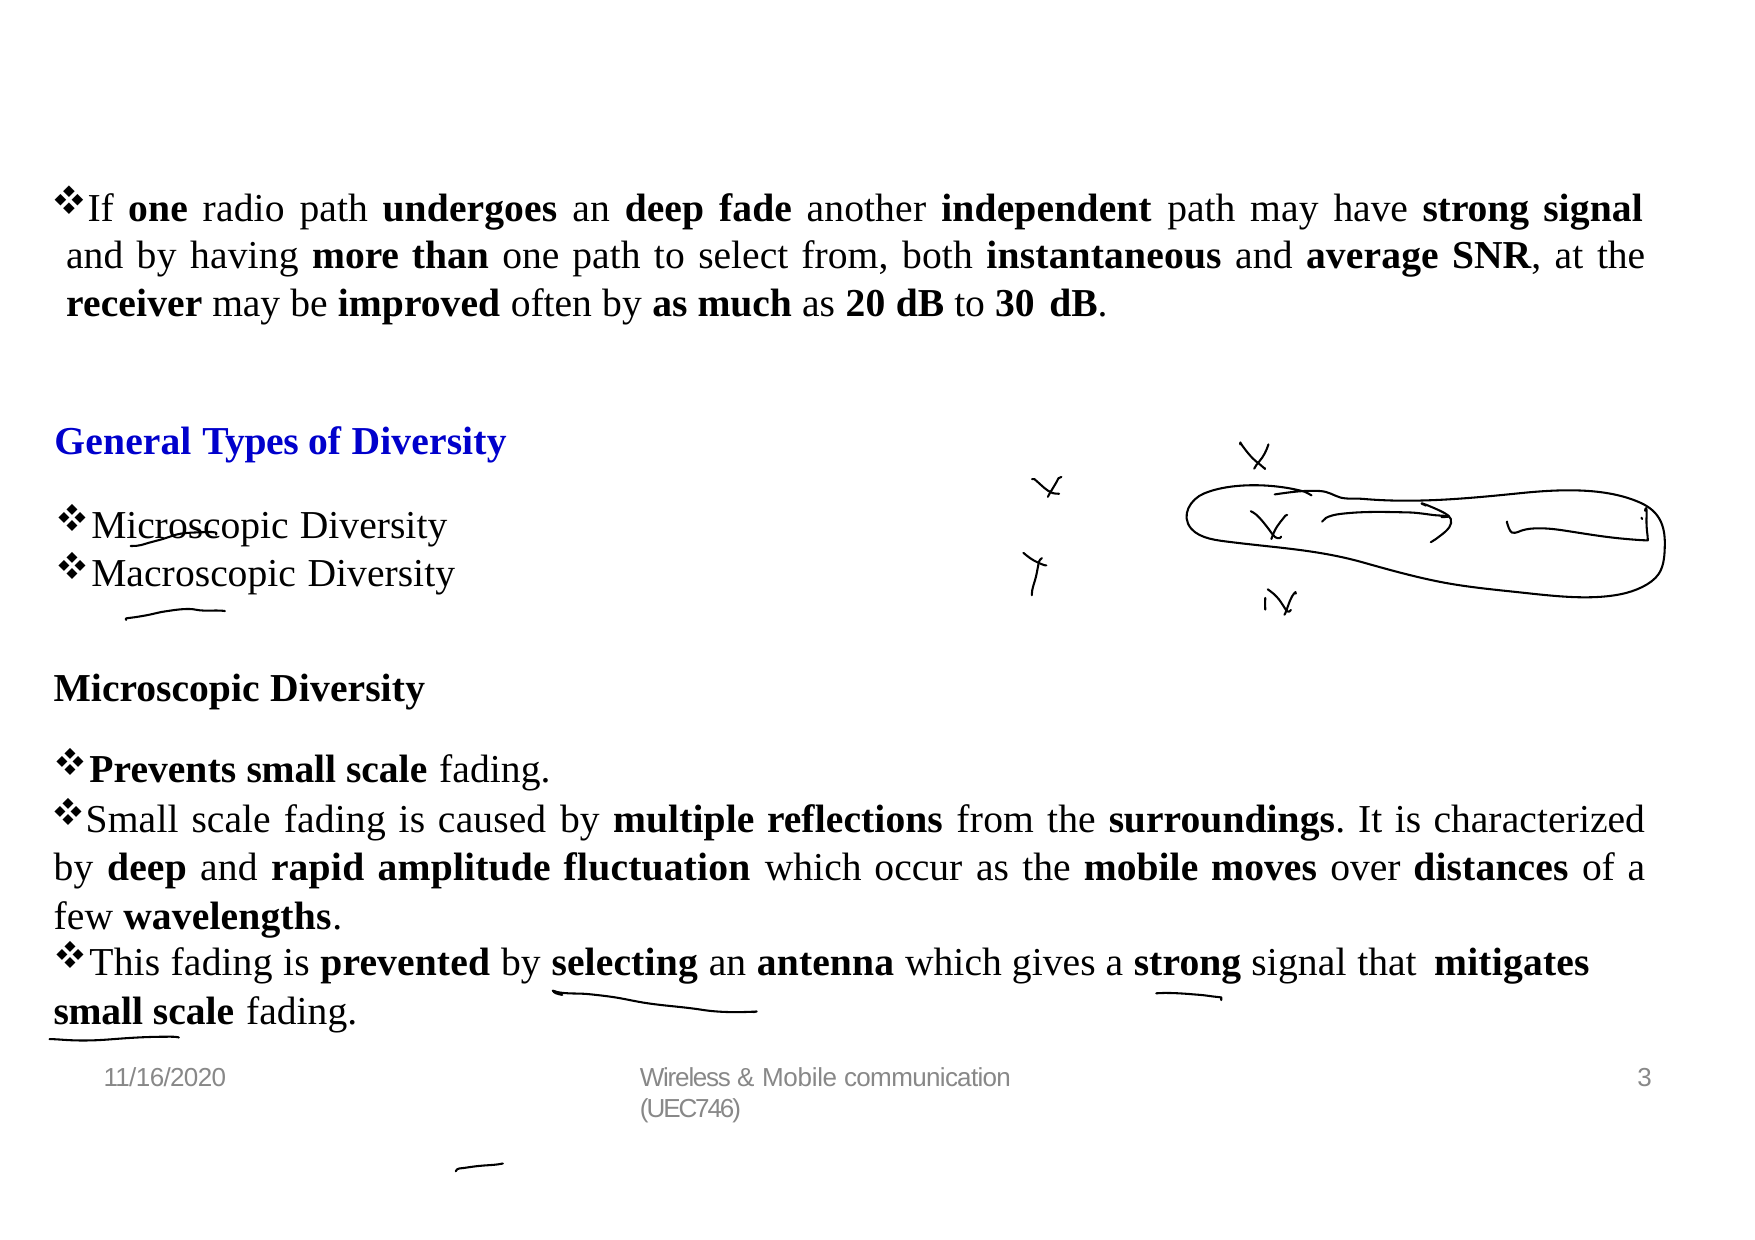

If one radio path undergoes an deep fade another independent path may have strong signal  and by having more than one path to select from, both instantaneous and average SNR, at the  receiver may be improved often by as much as 20 dB to 30 dB.

General Types of Diversity
Microscopic Diversity
Macroscopic Diversity

Microscopic Diversity
Prevents small scale fading.
Small scale fading is caused by multiple reflections from the surroundings. It is characterized  by deep and rapid amplitude fluctuation which occur as the mobile moves over distances of a  few wavelengths.
This fading is prevented by selecting an antenna which gives a strong signal that mitigates
small scale fading.
11/16/2020
Wireless & Mobile communication (UEC746)
3